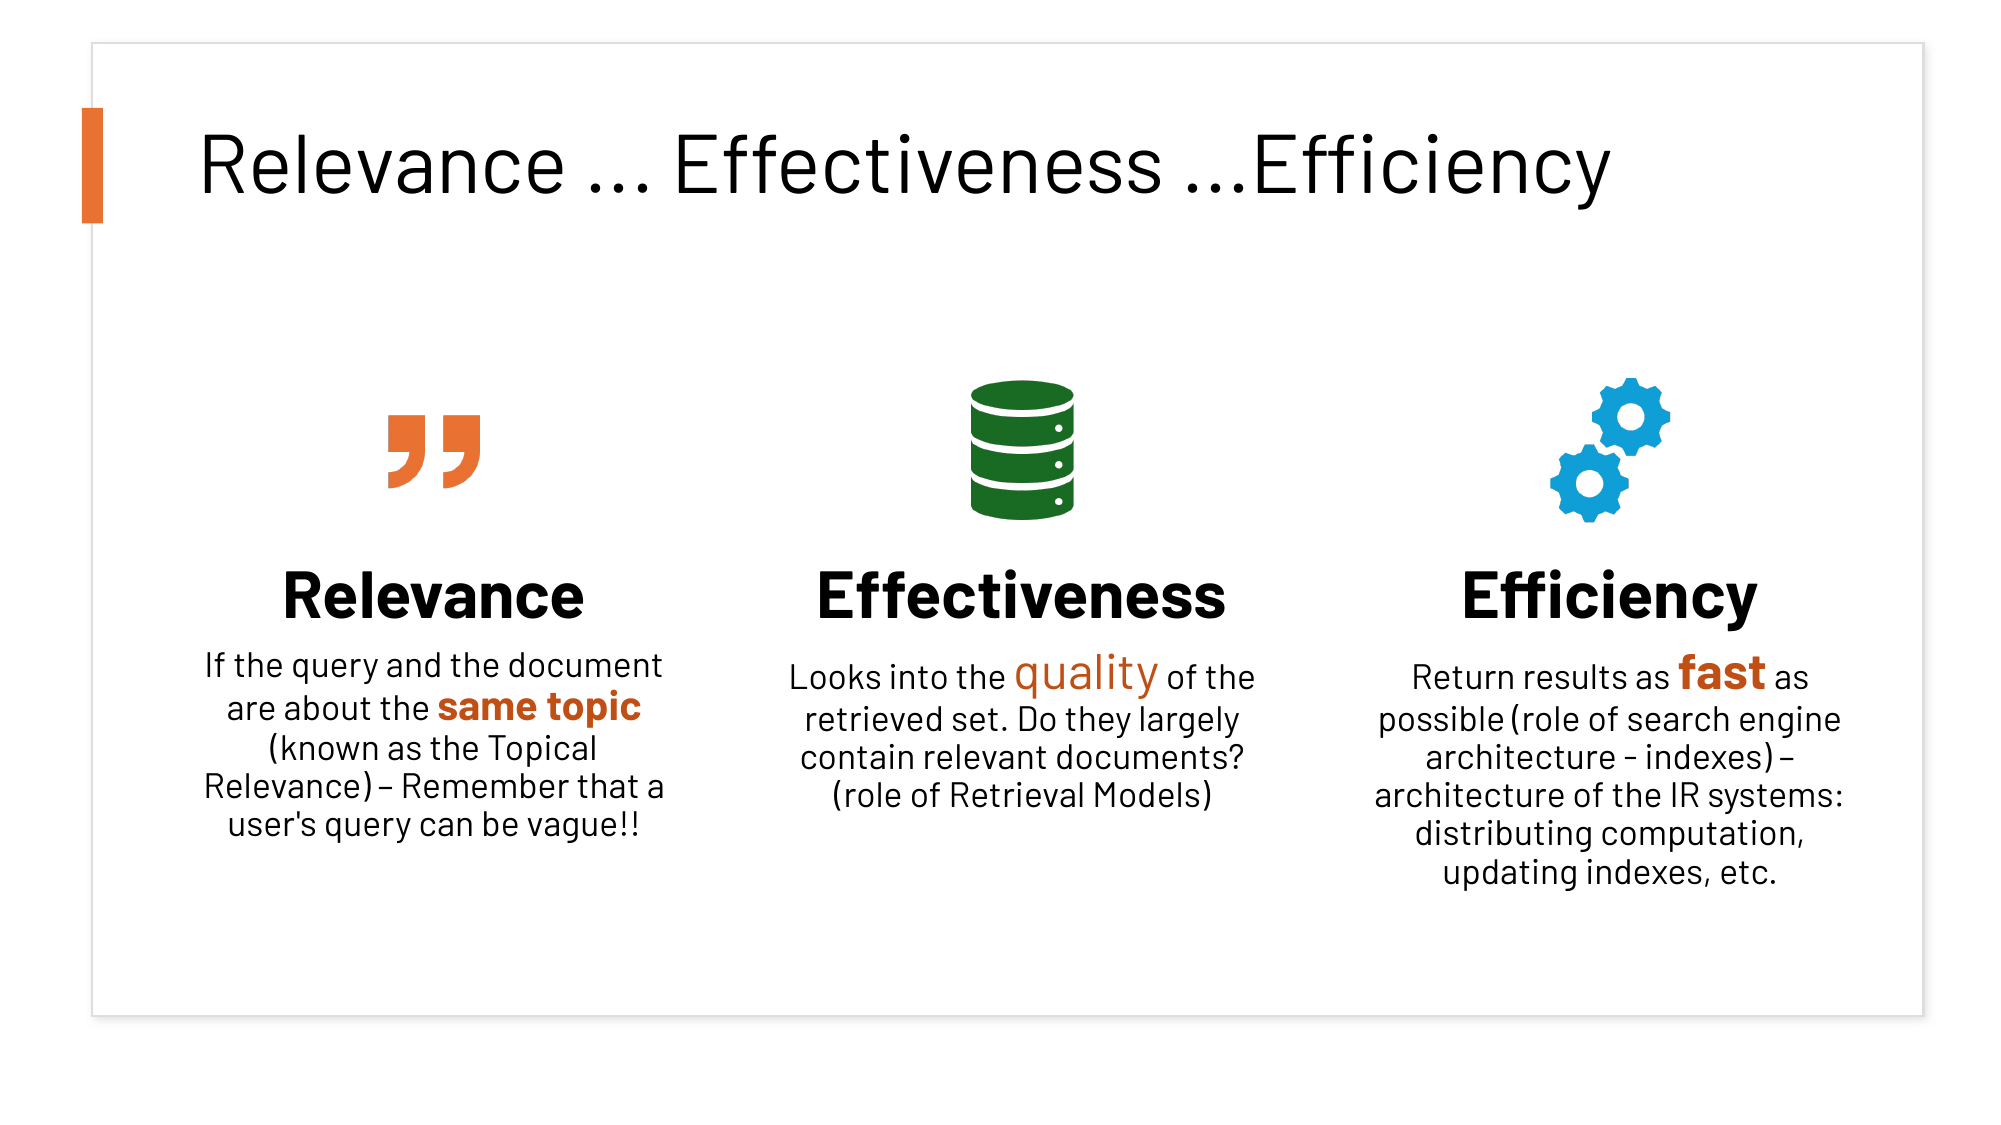

# Relevance ... Effectiveness ...Efficiency

Relevance
If the query and the document are about the same topic (known as the Topical Relevance) – Remember that a user's query can be vague!!
Effectiveness
Looks into the quality of the retrieved set. Do they largely contain relevant documents? (role of Retrieval Models)
Efficiency
Return results as fast as possible (role of search engine architecture - indexes) – architecture of the IR systems: distributing computation, updating indexes, etc.